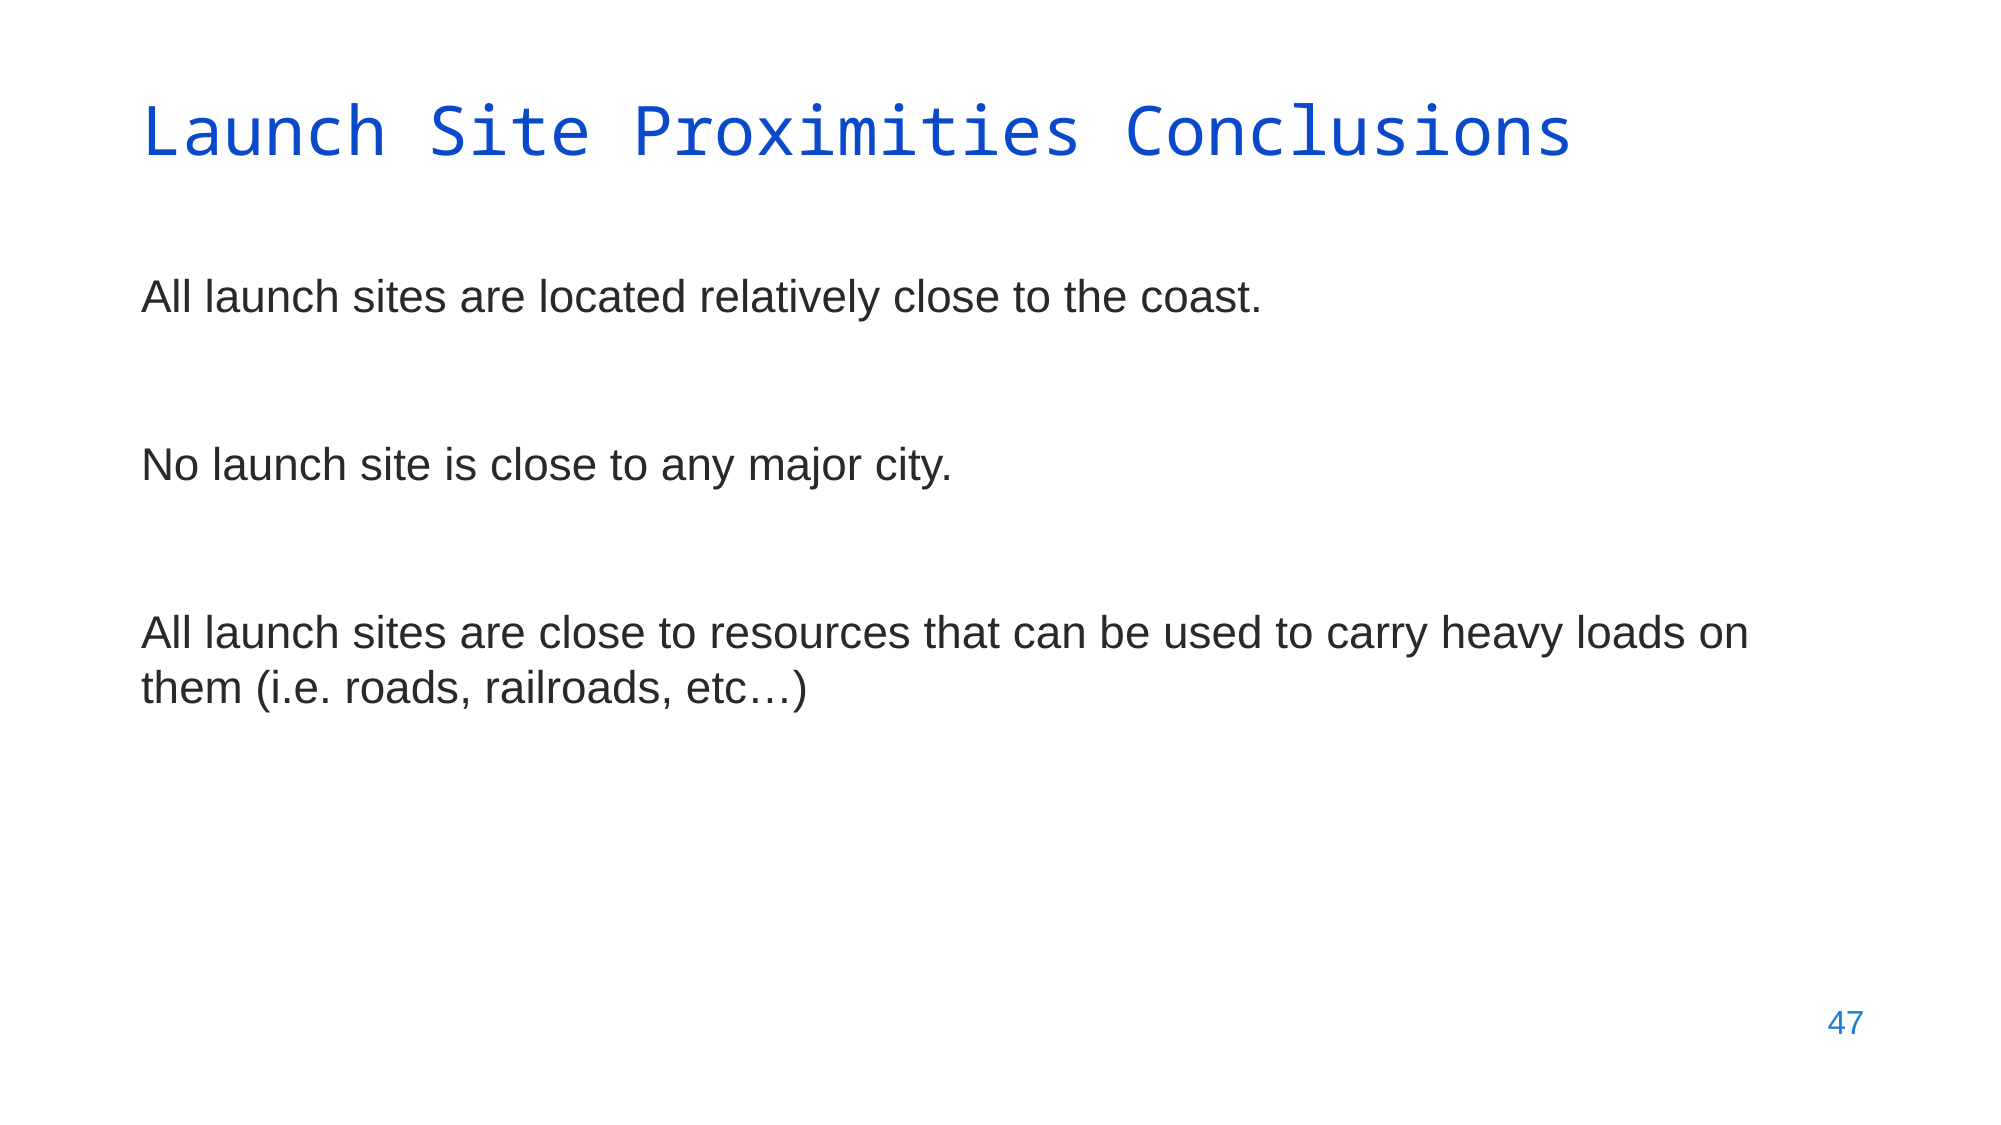

Launch Site Proximities Conclusions
All launch sites are located relatively close to the coast.

No launch site is close to any major city.

All launch sites are close to resources that can be used to carry heavy loads on them (i.e. roads, railroads, etc…)

47